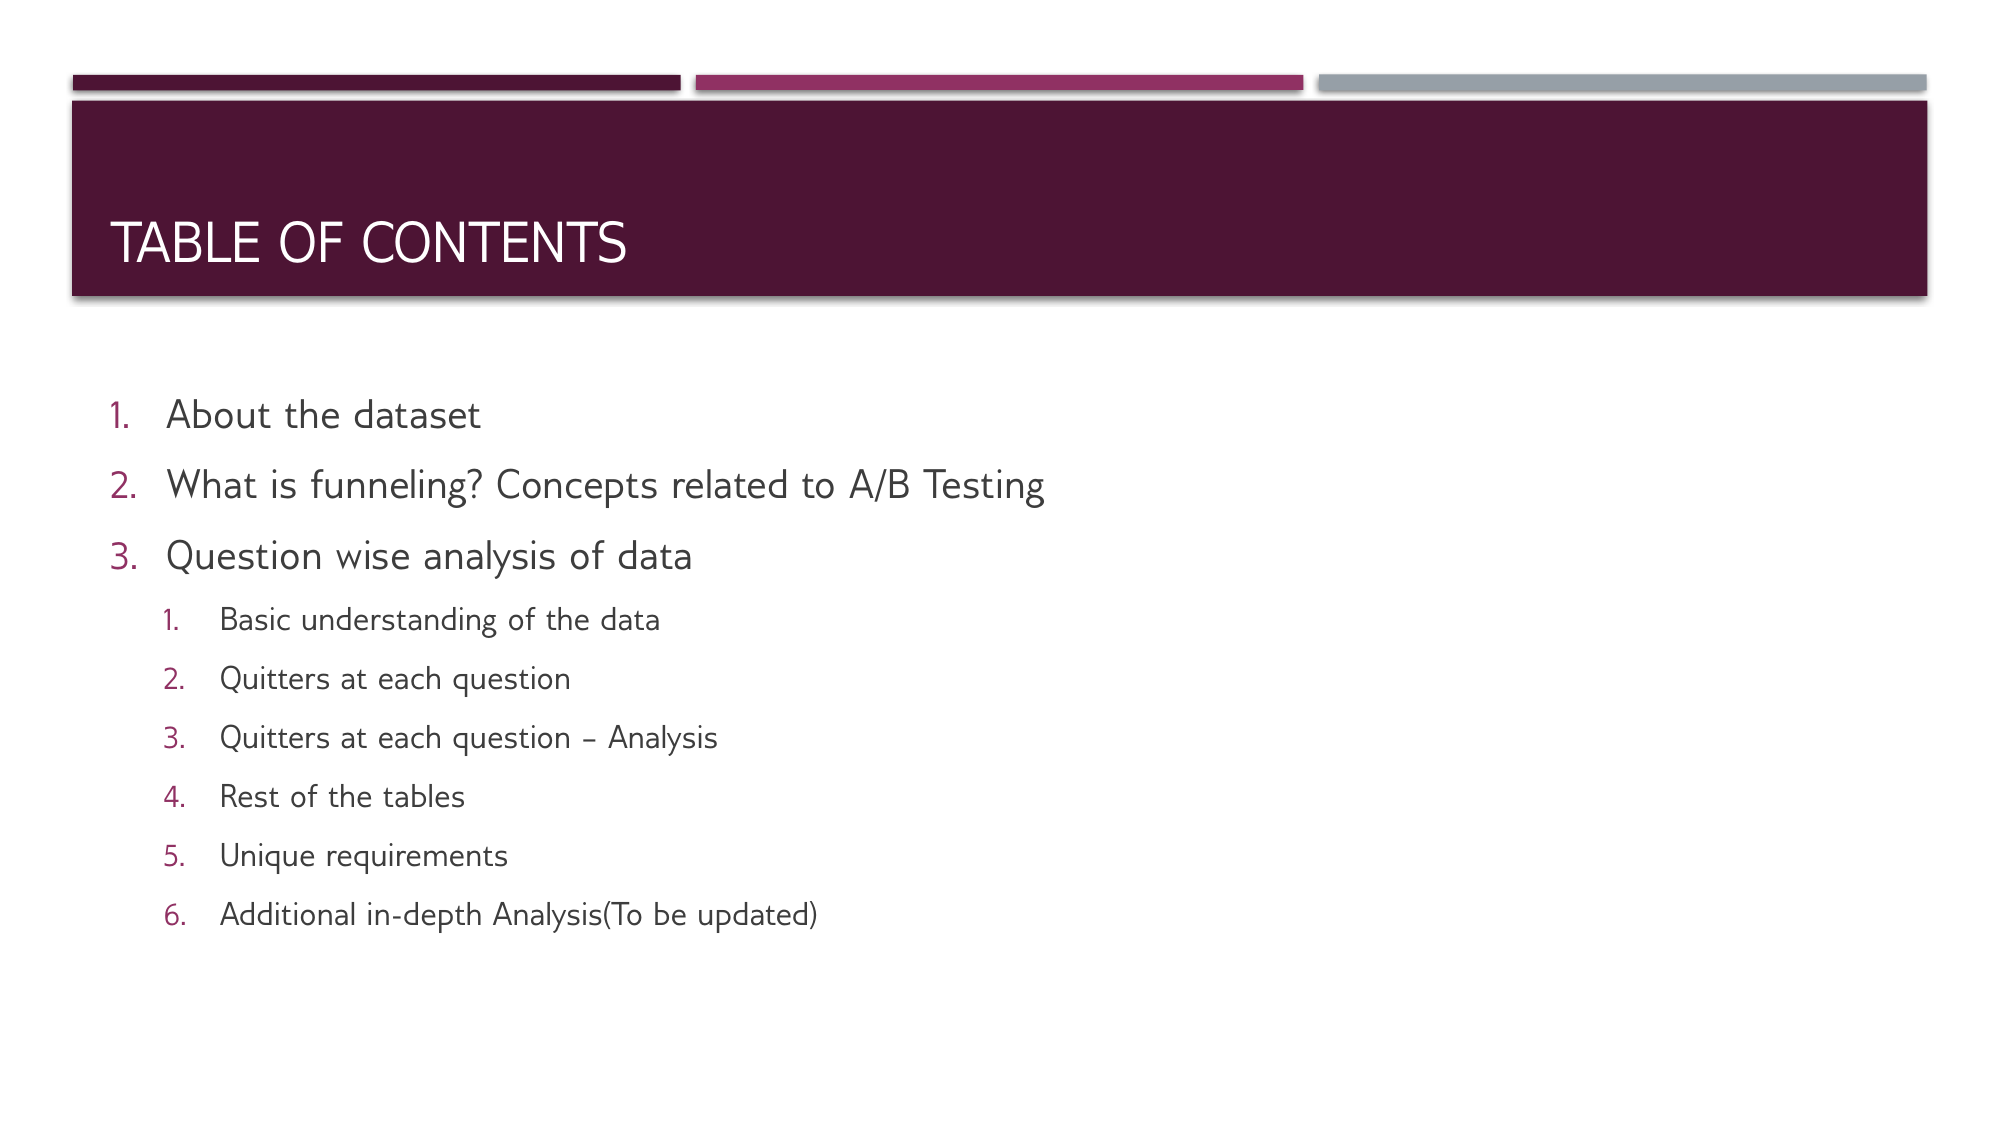

# Table of contents
About the dataset
What is funneling? Concepts related to A/B Testing
Question wise analysis of data
Basic understanding of the data
Quitters at each question
Quitters at each question – Analysis
Rest of the tables
Unique requirements
Additional in-depth Analysis(To be updated)